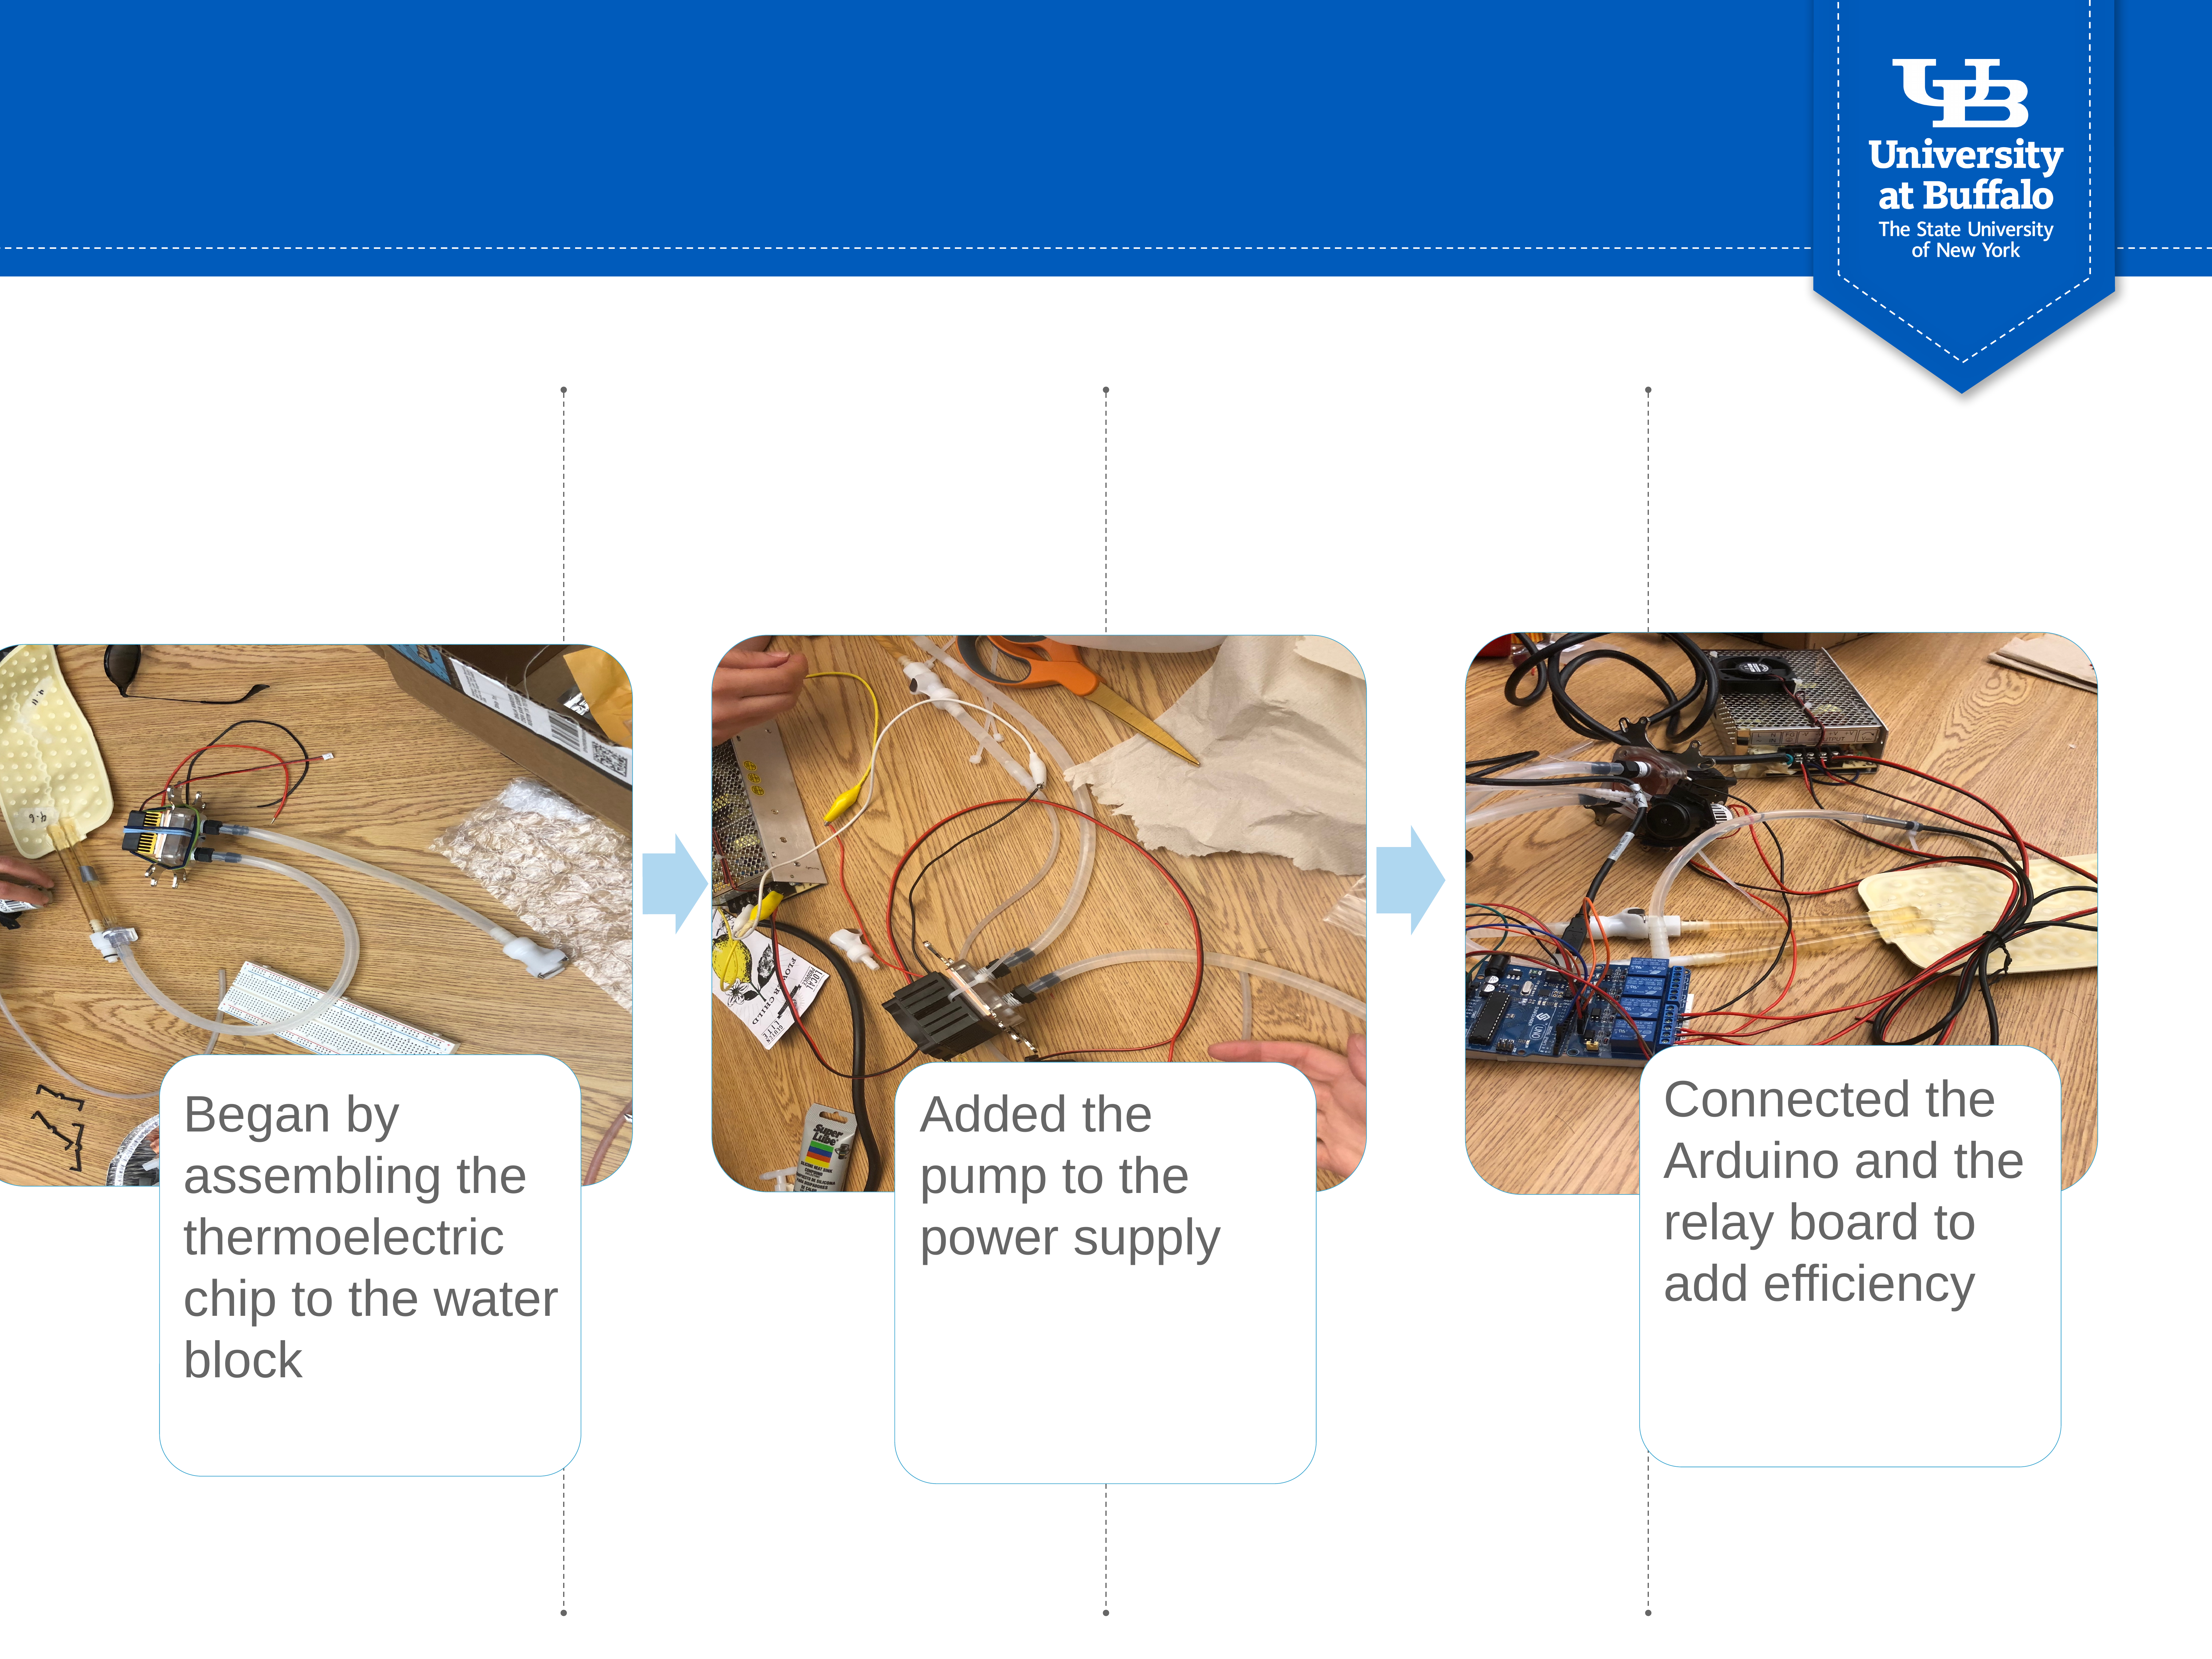

Began by assembling the thermoelectric chip to the water block
Added the pump to the power supply
Connected the Arduino and the relay board to add efficiency